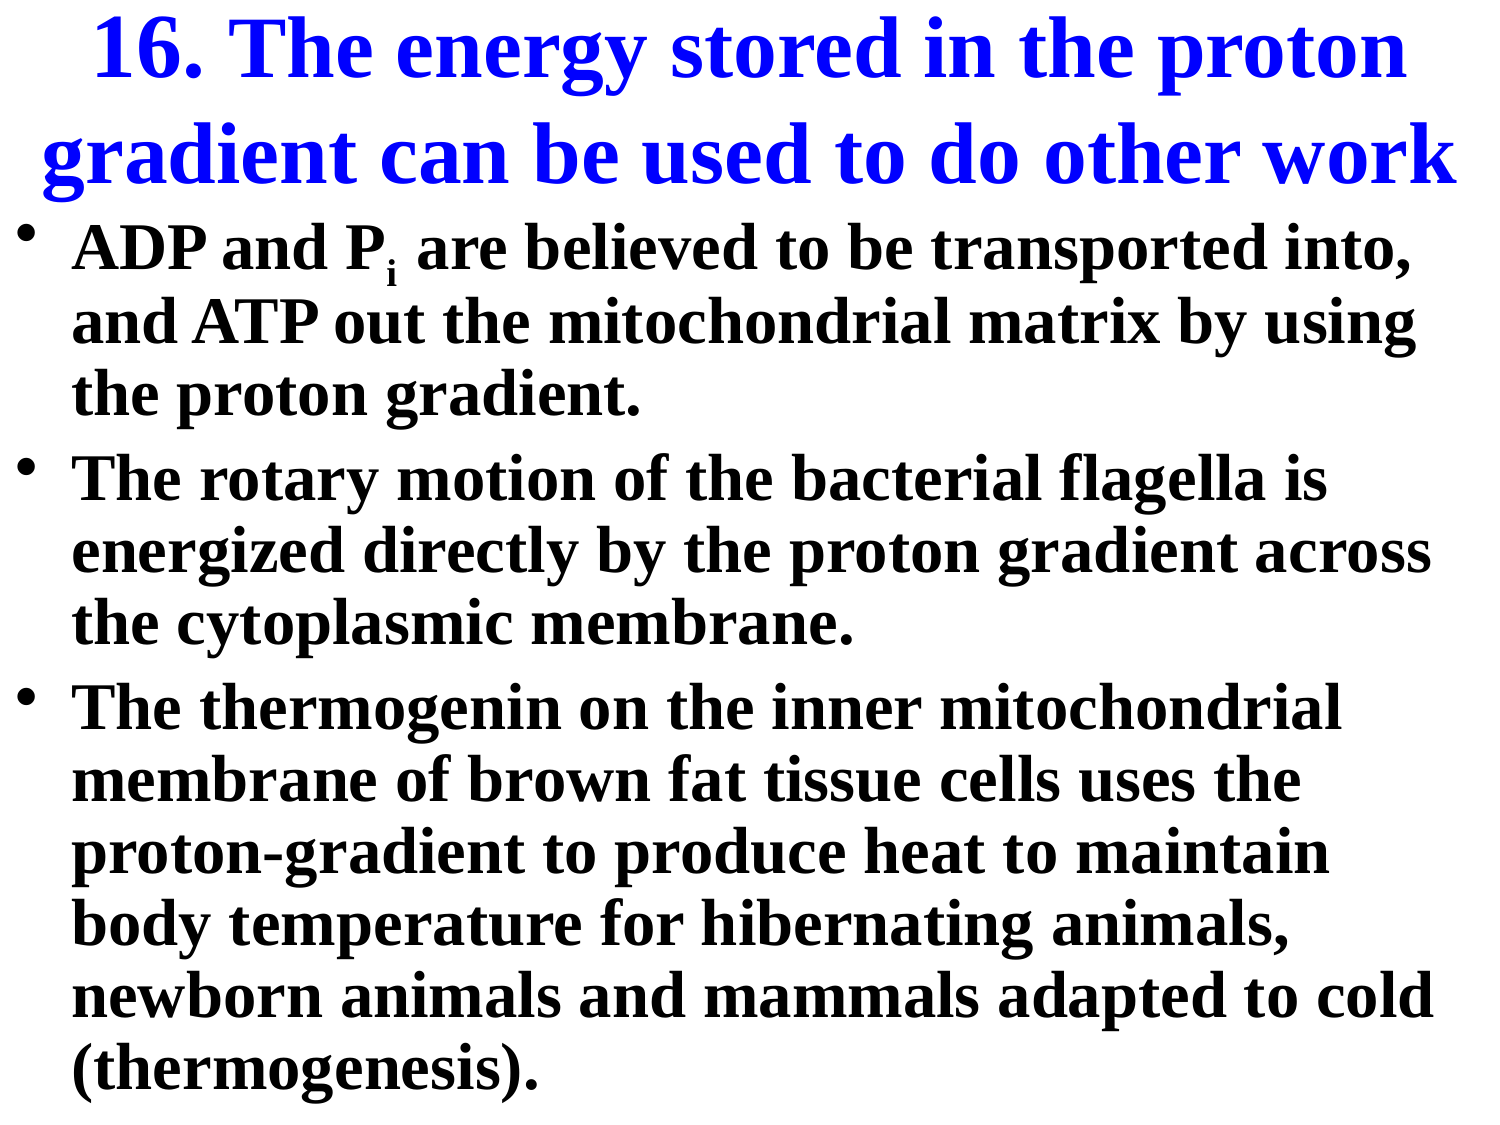

# 16. The energy stored in the proton gradient can be used to do other work
ADP and Pi  are believed to be transported into, and ATP out the mitochondrial matrix by using the proton gradient.
The rotary motion of the bacterial flagella is energized directly by the proton gradient across the cytoplasmic membrane.
The thermogenin on the inner mitochondrial membrane of brown fat tissue cells uses the proton-gradient to produce heat to maintain body temperature for hibernating animals, newborn animals and mammals adapted to cold (thermogenesis).